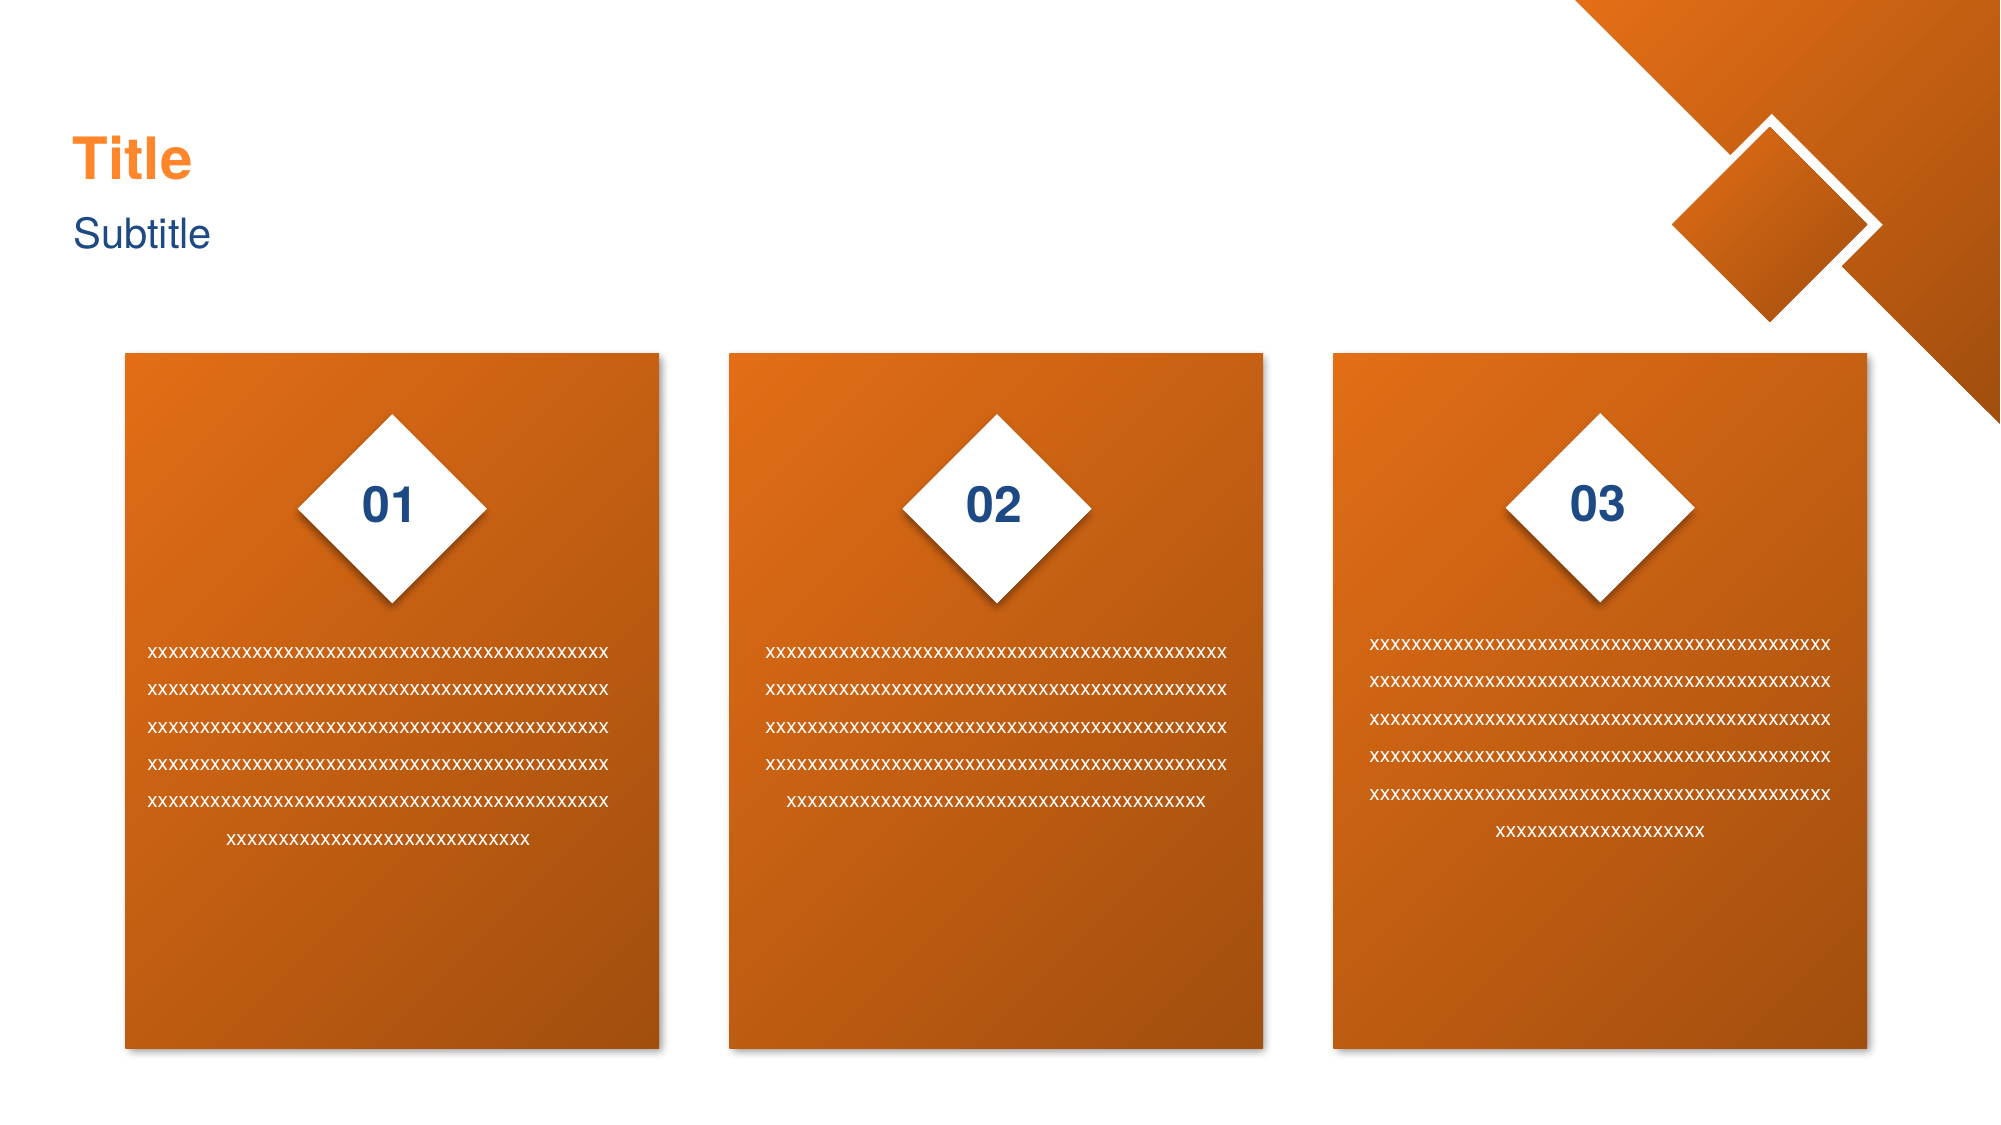

Title
Subtitle

03
01
02

xxxxxxxxxxxxxxxxxxxxxxxxxxxxxxxxxxxxxxxxxxxxxxxxxxxxxxxxxxxxxxxxxxxxxxxxxxxxxxxxxxxxxxxxxxxxxxxxxxxxxxxxxxxxxxxxxxxxxxxxxxxxxxxxxxxxxxxxxxxxxxxxxxxxxxxxxxxxxxxxxxxxxxxxxxxxxxxxxxxxxxxxxxxxxxxxxxxxxxxxxxxxxxxxxxxxxxxxxxxxxxxxxxxxxxxxxxxxxxxx
xxxxxxxxxxxxxxxxxxxxxxxxxxxxxxxxxxxxxxxxxxxxxxxxxxxxxxxxxxxxxxxxxxxxxxxxxxxxxxxxxxxxxxxxxxxxxxxxxxxxxxxxxxxxxxxxxxxxxxxxxxxxxxxxxxxxxxxxxxxxxxxxxxxxxxxxxxxxxxxxxxxxxxxxxxxxxxxxxxxxxxxxxxxxxxxxxxxxxxxxxxxxxxxxxxxxxxxxxxxxxxxxxxxxxxxxxxxxxxxxxxxxxxxxx
xxxxxxxxxxxxxxxxxxxxxxxxxxxxxxxxxxxxxxxxxxxxxxxxxxxxxxxxxxxxxxxxxxxxxxxxxxxxxxxxxxxxxxxxxxxxxxxxxxxxxxxxxxxxxxxxxxxxxxxxxxxxxxxxxxxxxxxxxxxxxxxxxxxxxxxxxxxxxxxxxxxxxxxxxxxxxxxxxxxxxxxxxxxxxxxxxxxxxxxxxxxxxxxxxxxxxxxx